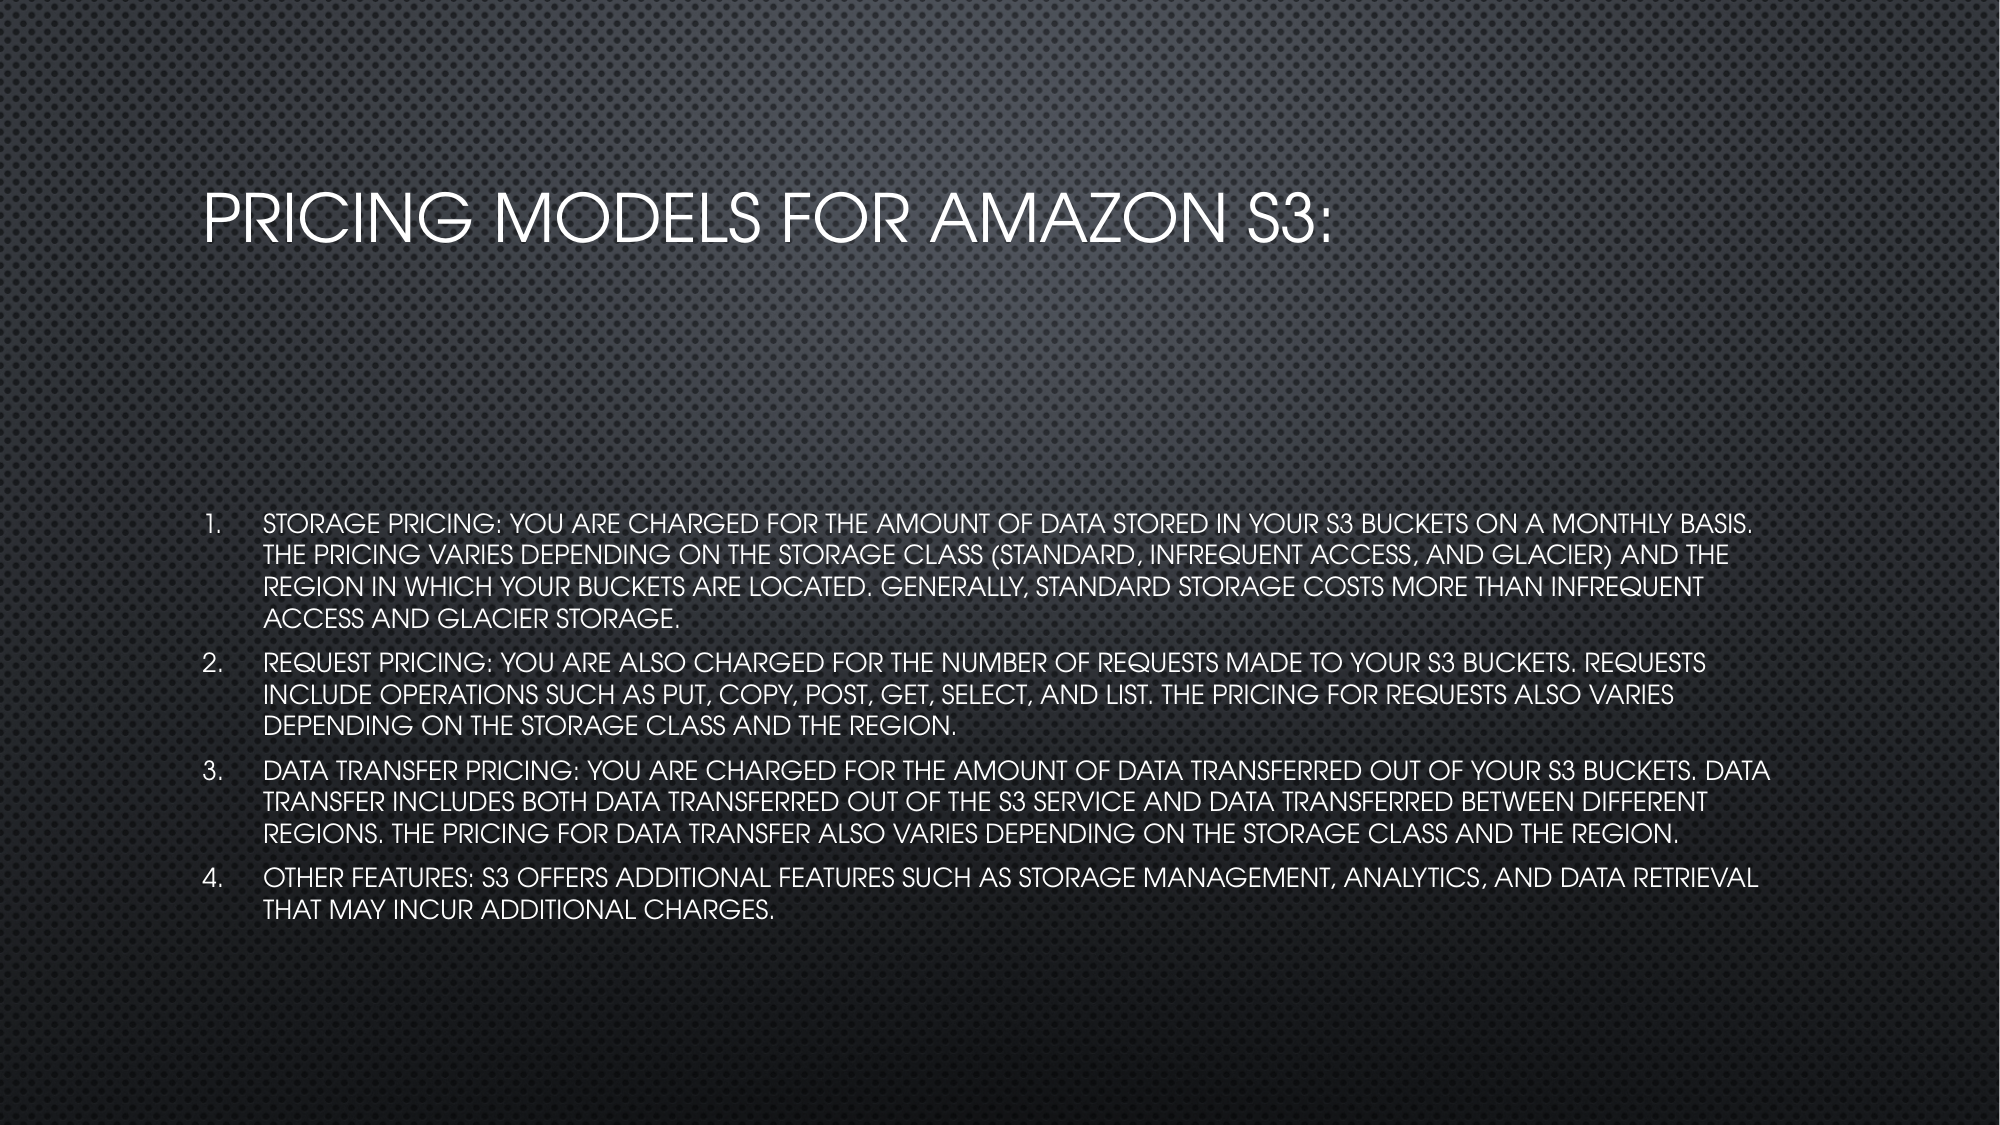

# pricing models for Amazon S3:

Storage pricing: You are charged for the amount of data stored in your S3 buckets on a monthly basis. The pricing varies depending on the storage class (Standard, Infrequent Access, and Glacier) and the region in which your buckets are located. Generally, Standard storage costs more than Infrequent Access and Glacier storage.
Request pricing: You are also charged for the number of requests made to your S3 buckets. Requests include operations such as PUT, COPY, POST, GET, SELECT, and LIST. The pricing for requests also varies depending on the storage class and the region.
Data transfer pricing: You are charged for the amount of data transferred out of your S3 buckets. Data transfer includes both data transferred out of the S3 service and data transferred between different regions. The pricing for data transfer also varies depending on the storage class and the region.
Other features: S3 offers additional features such as storage management, analytics, and data retrieval that may incur additional charges.